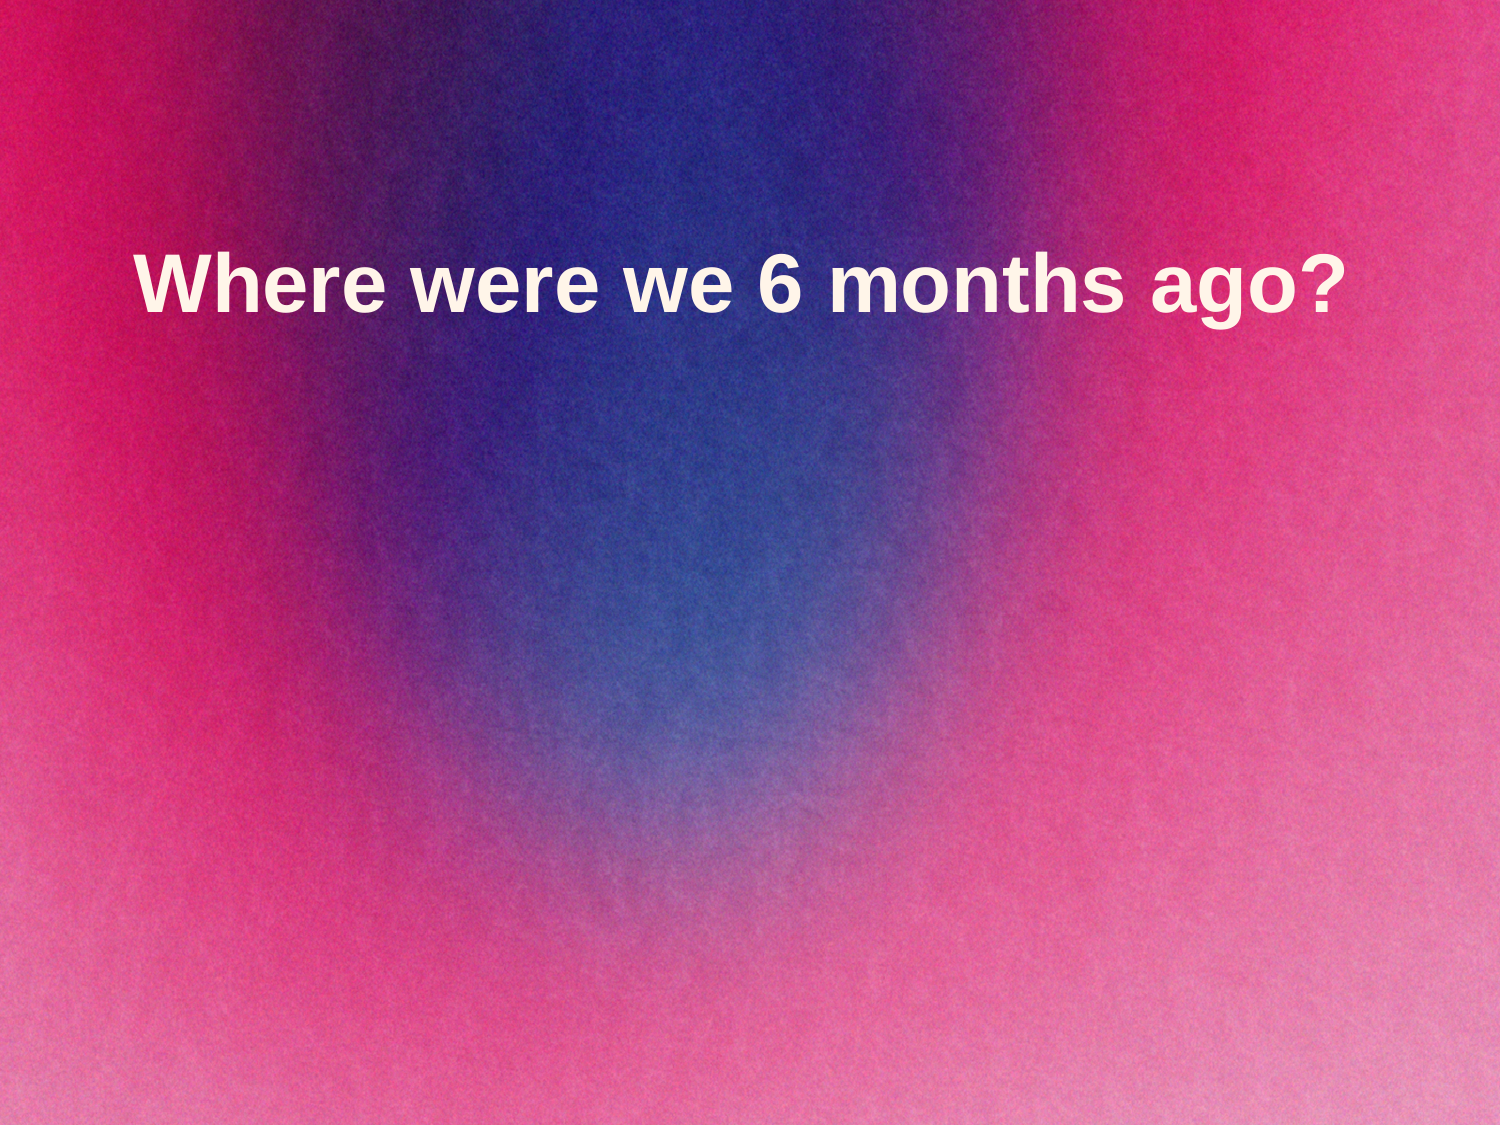

# Where were we 6 months ago?